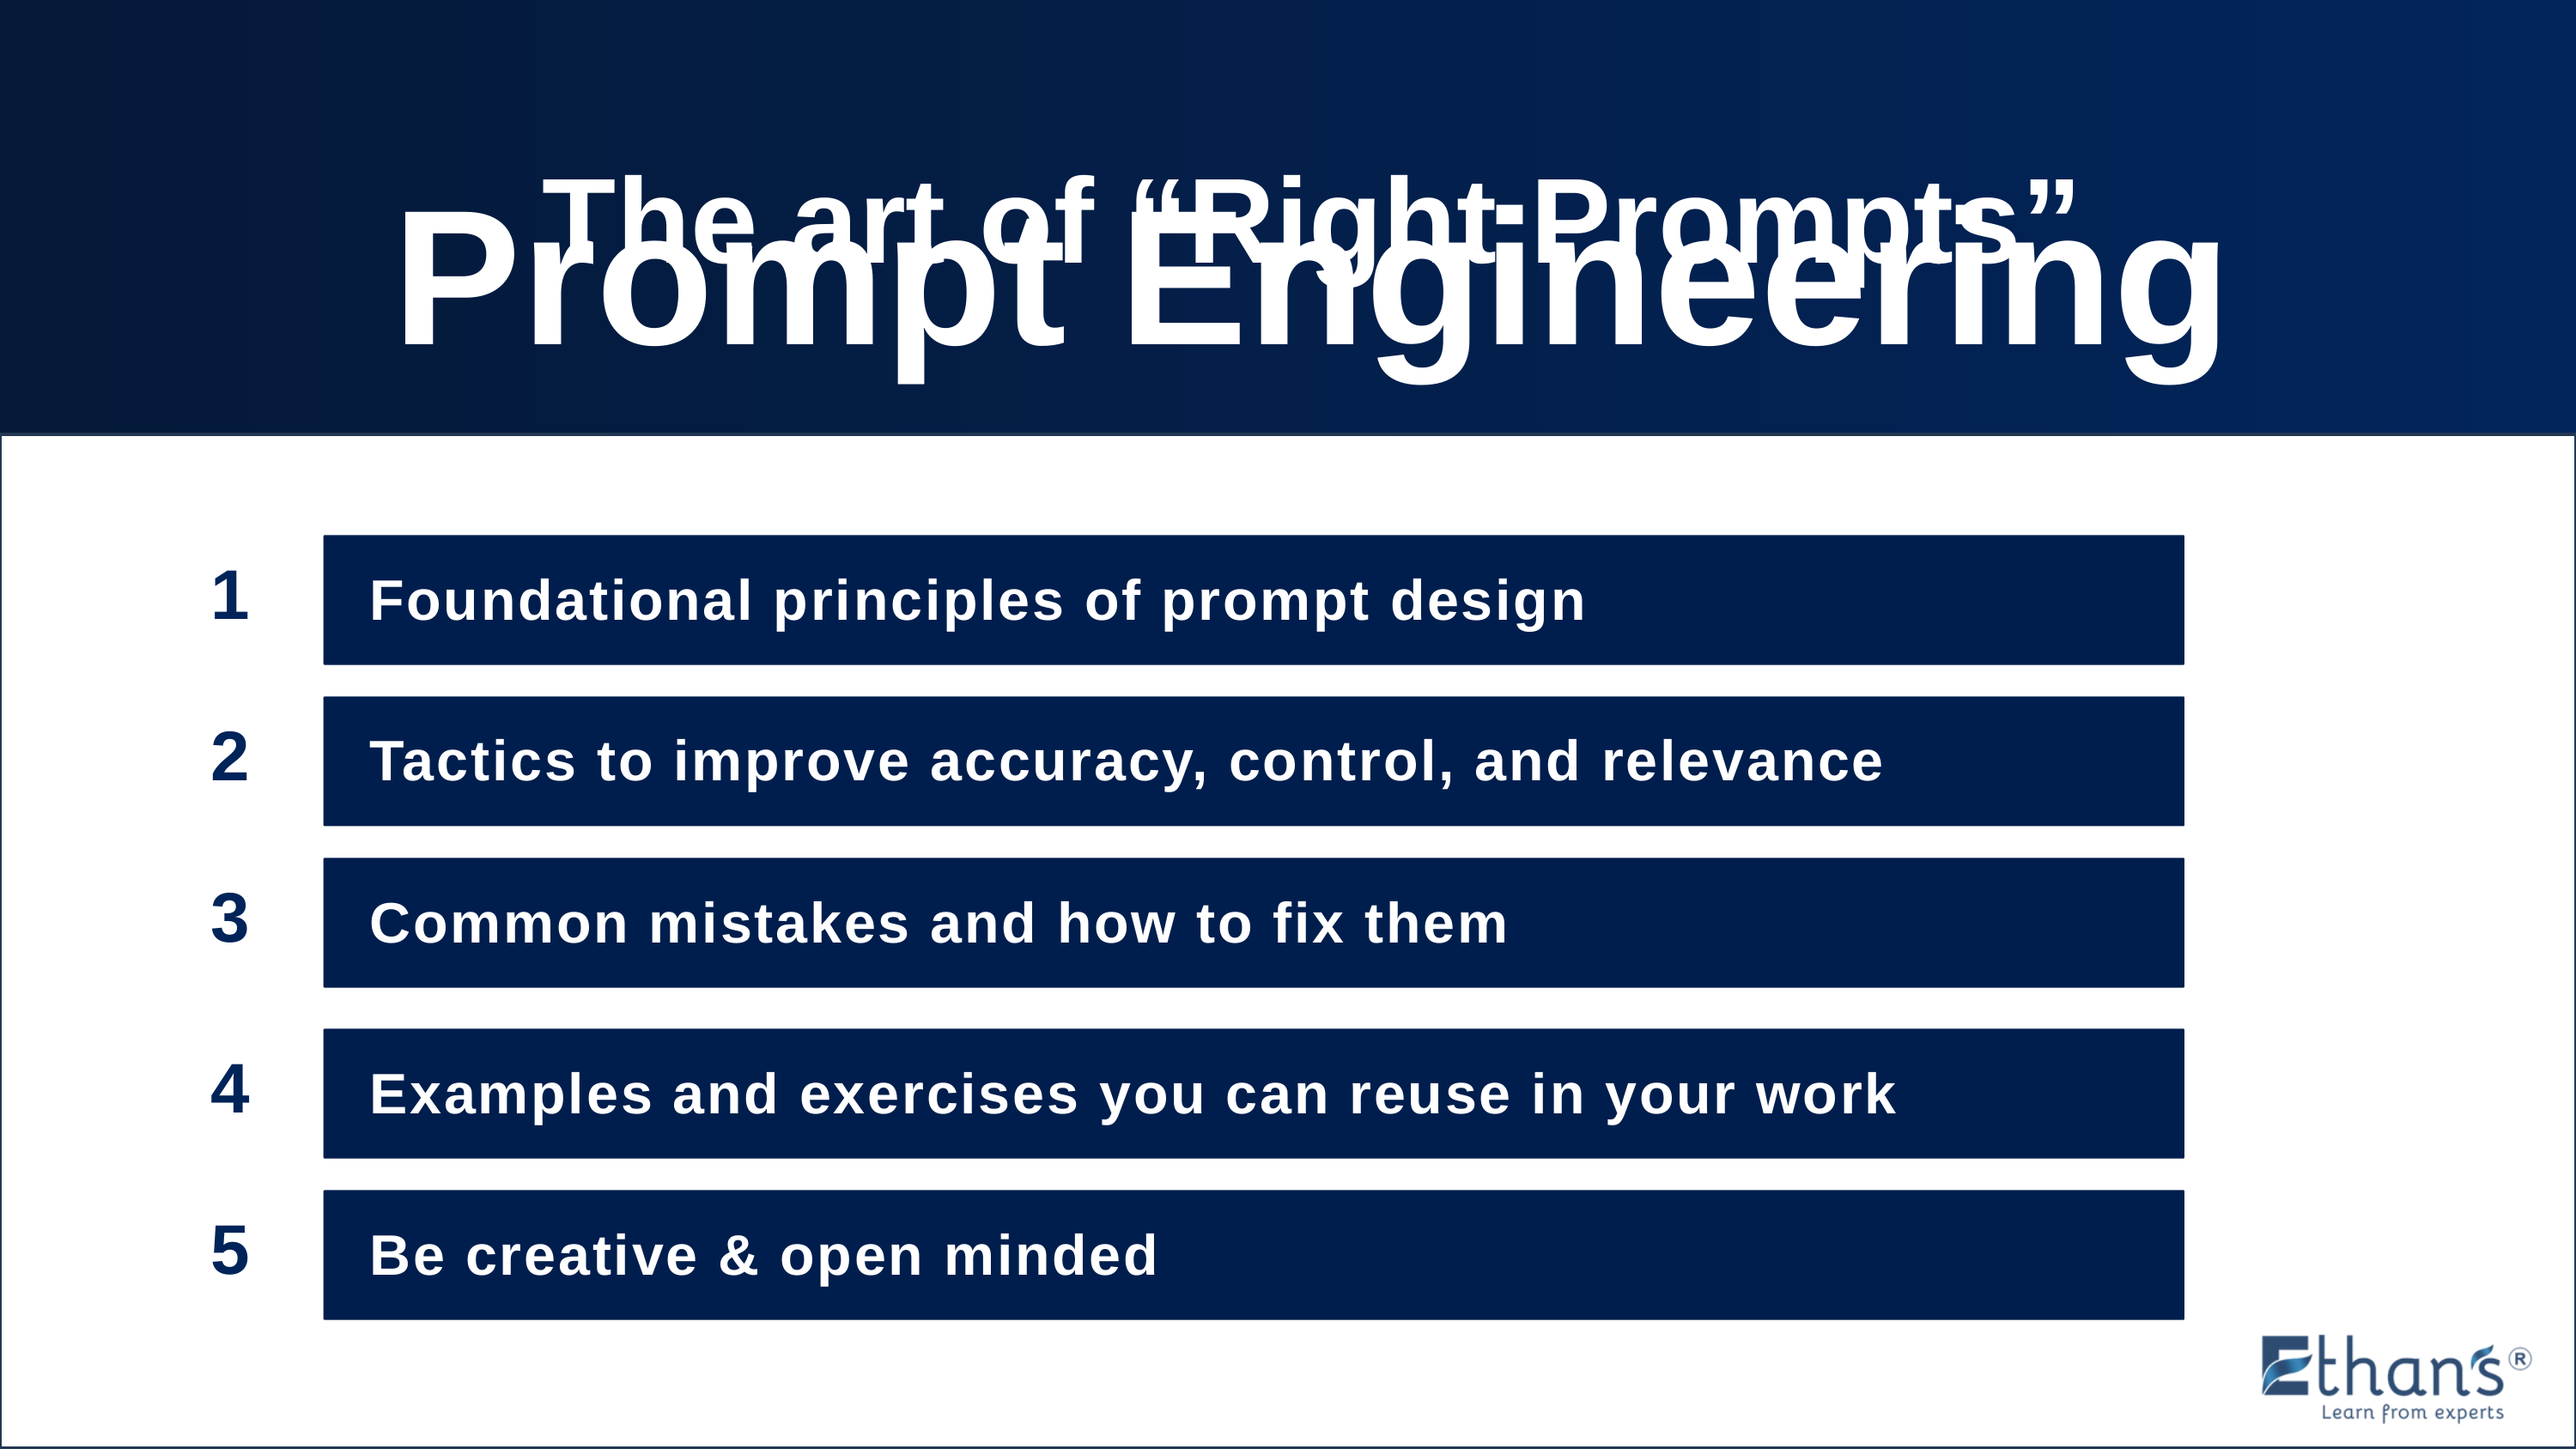

The art of “Right Prompts”
Prompt Engineering

Foundational principles of prompt design
1

Tactics to improve accuracy, control, and relevance
2

Common mistakes and how to fix them
3

Examples and exercises you can reuse in your work
4

Be creative & open minded
5